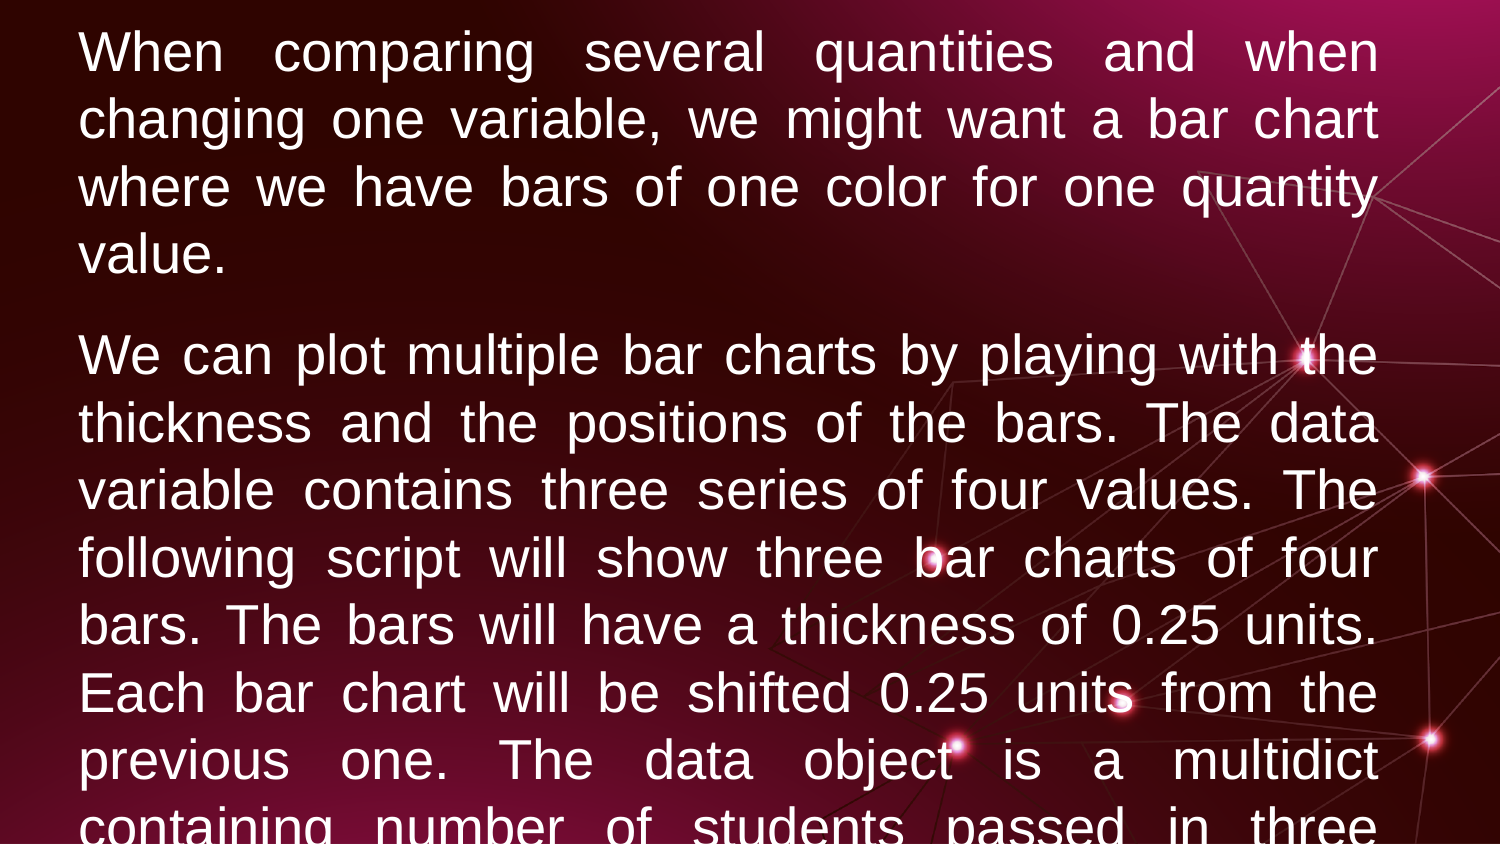

When comparing several quantities and when changing one variable, we might want a bar chart where we have bars of one color for one quantity value.
We can plot multiple bar charts by playing with the thickness and the positions of the bars. The data variable contains three series of four values. The following script will show three bar charts of four bars. The bars will have a thickness of 0.25 units. Each bar chart will be shifted 0.25 units from the previous one. The data object is a multidict containing number of students passed in three branches of an engineering college over the last four years.